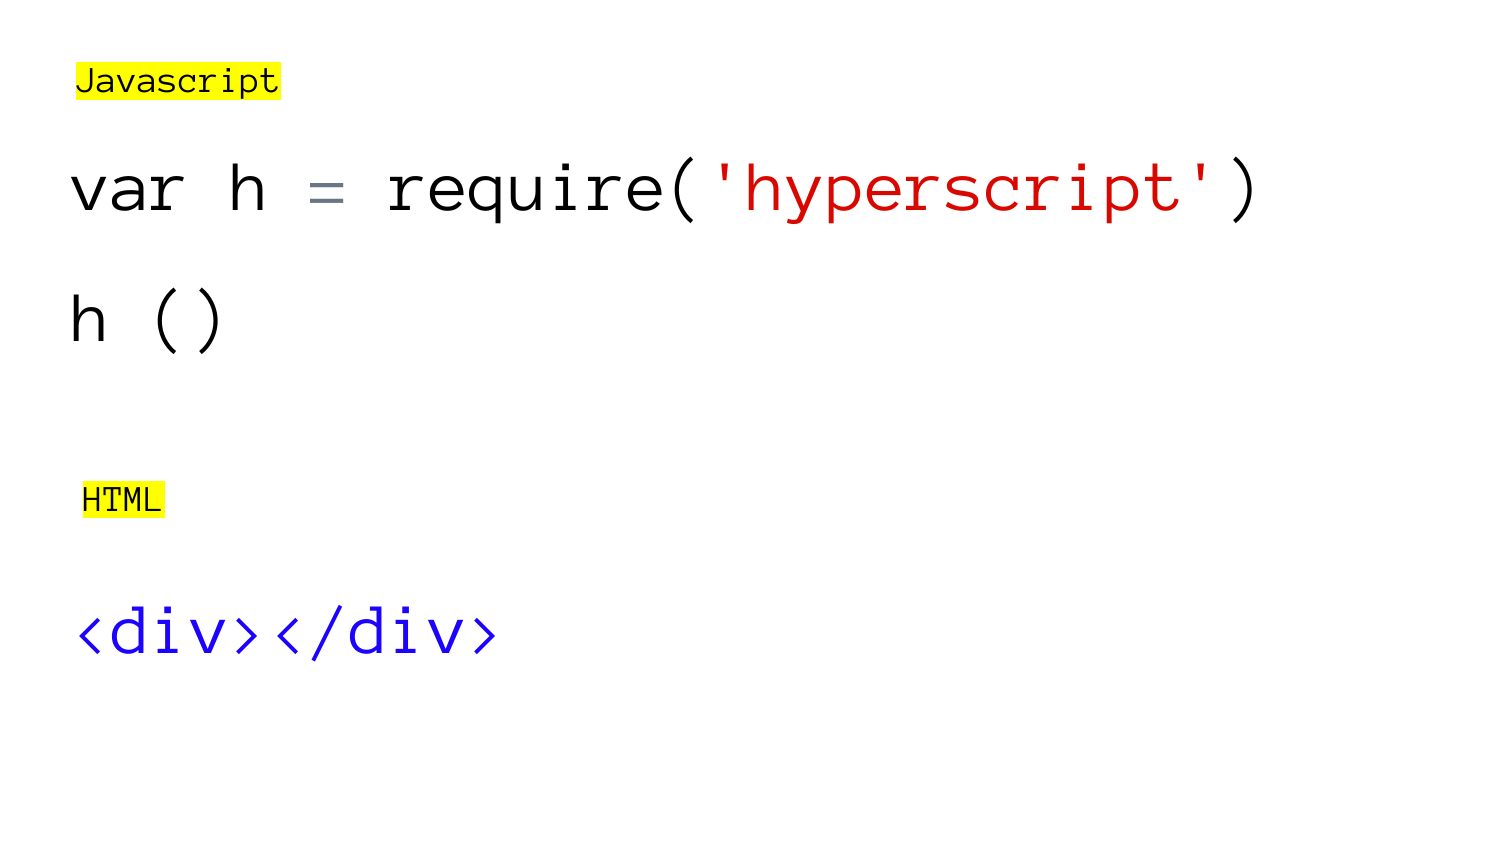

Javascript
# var h = require('hyperscript')
h ()

<div></div>
HTML